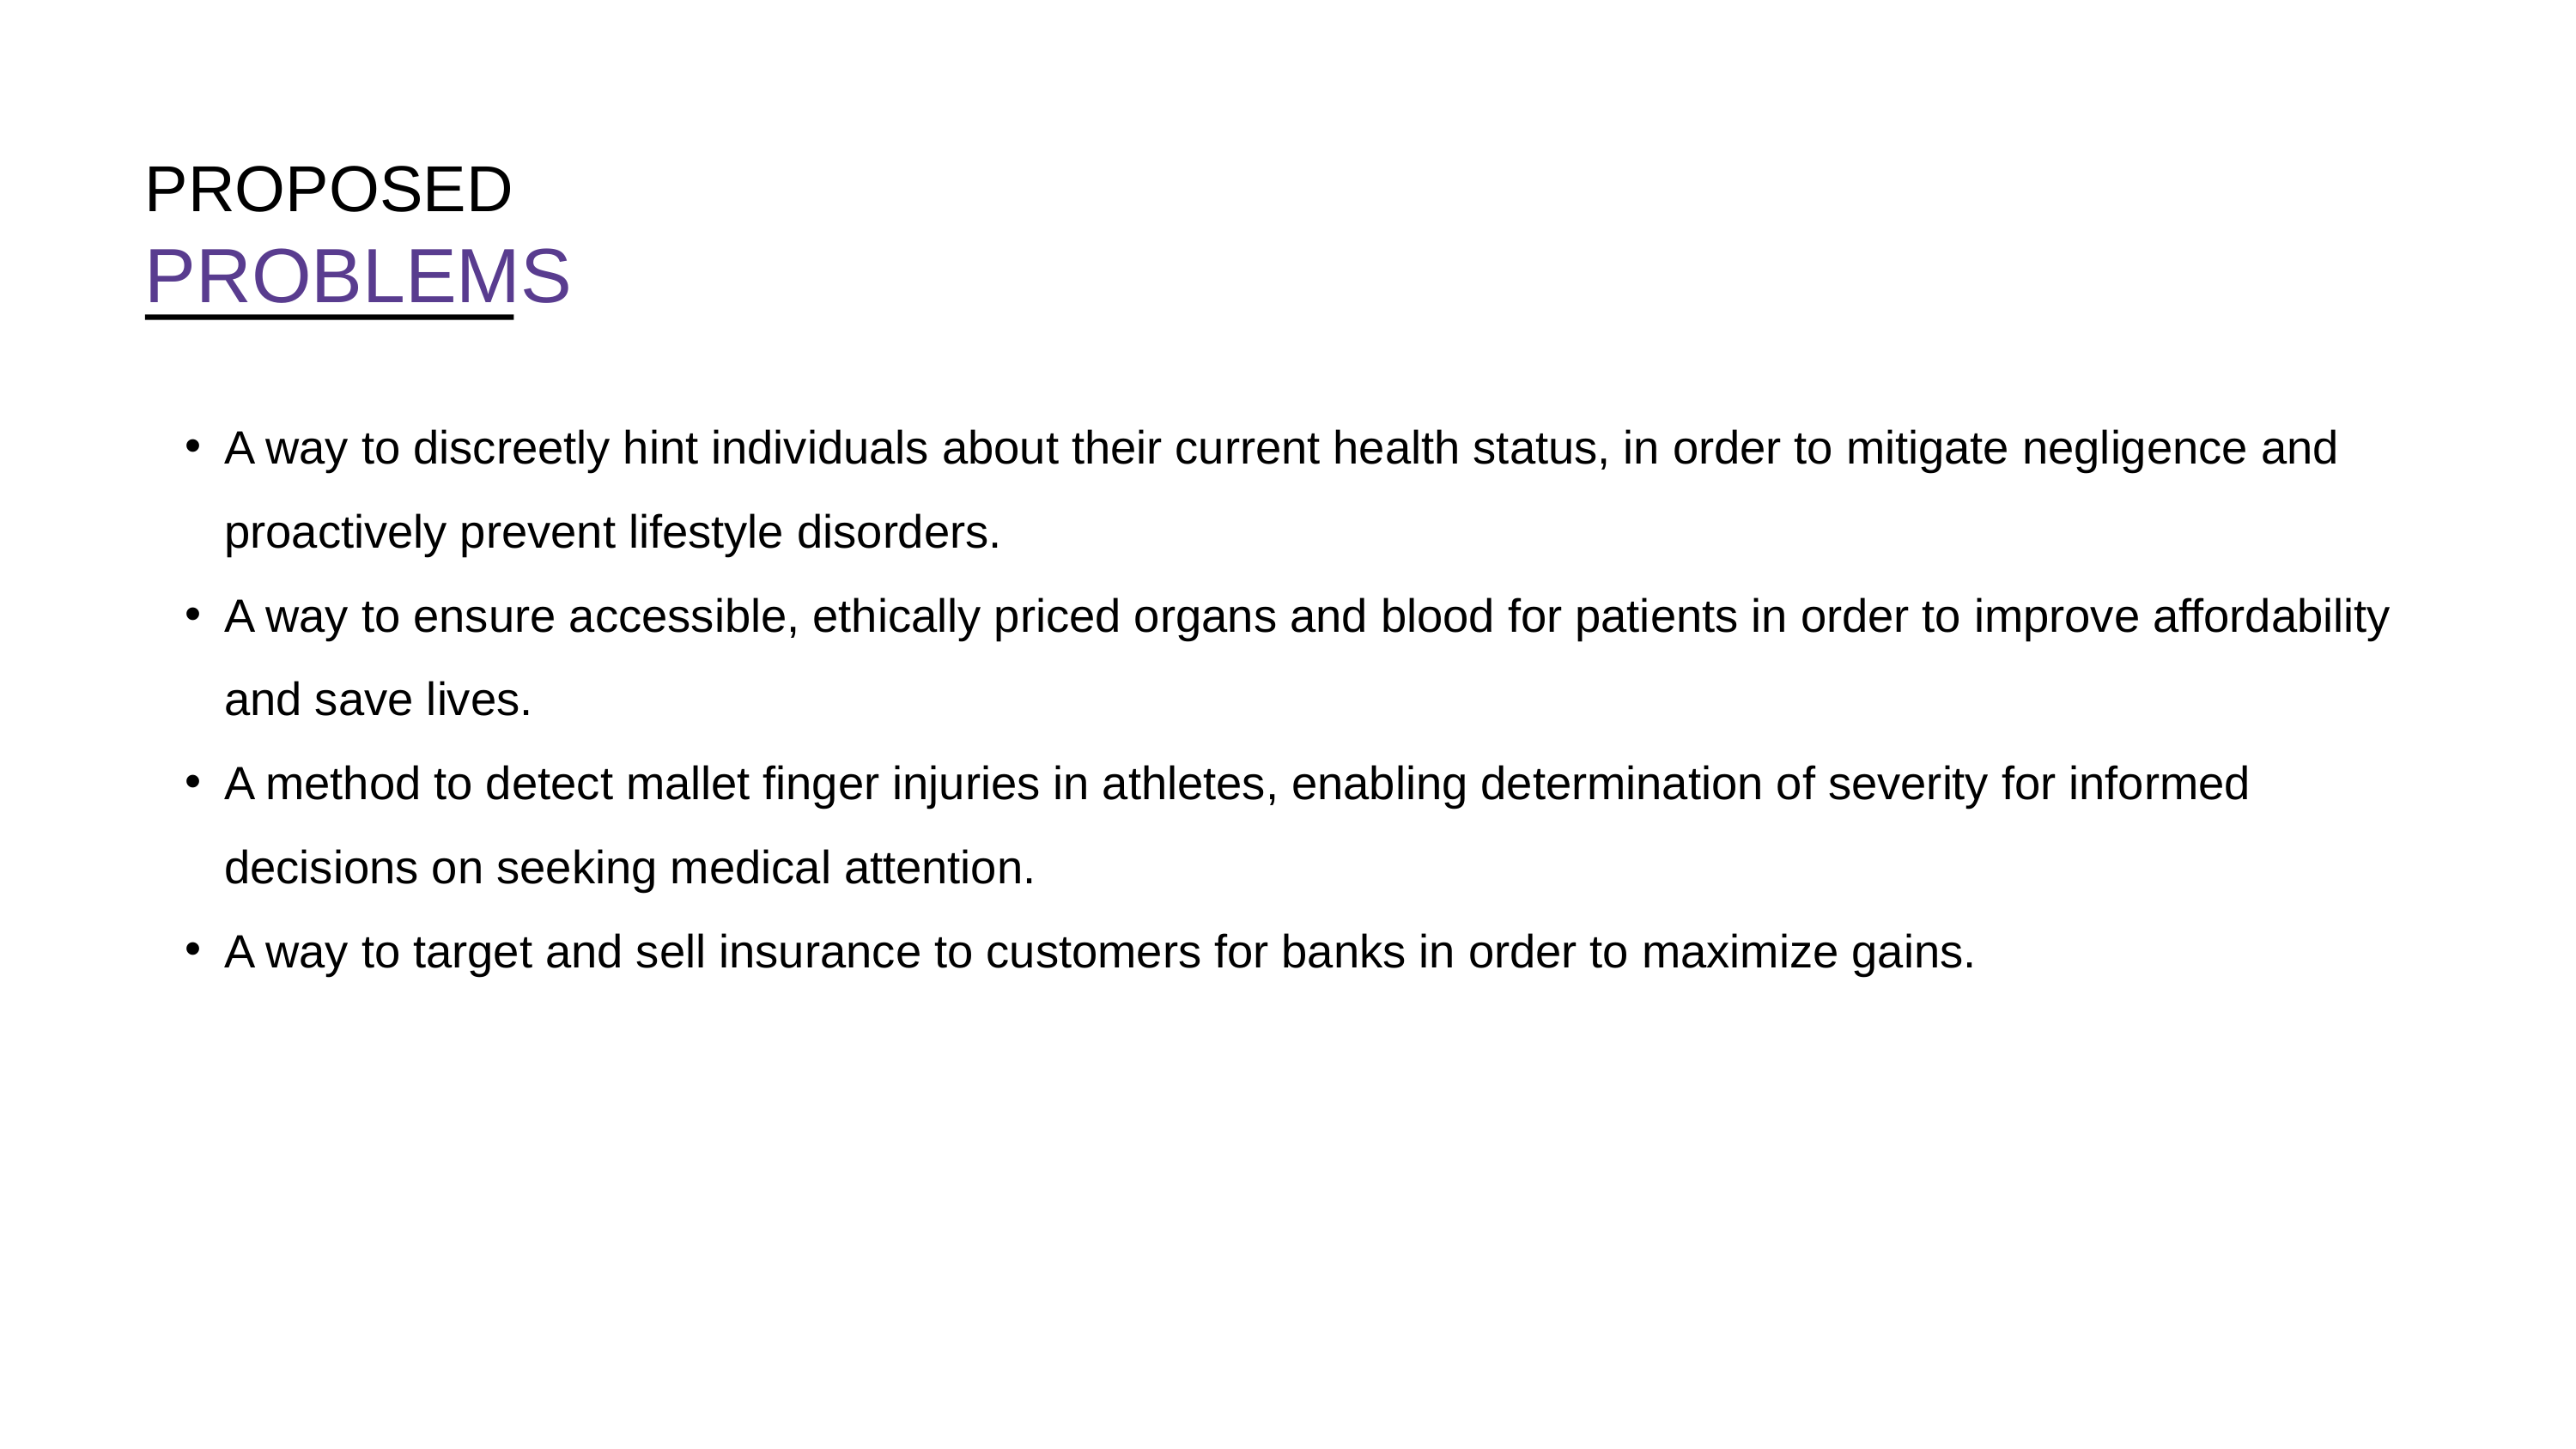

PROPOSED
PROBLEMS

A way to discreetly hint individuals about their current health status, in order to mitigate negligence and proactively prevent lifestyle disorders.
A way to ensure accessible, ethically priced organs and blood for patients in order to improve affordability and save lives.
A method to detect mallet finger injuries in athletes, enabling determination of severity for informed decisions on seeking medical attention.
A way to target and sell insurance to customers for banks in order to maximize gains.